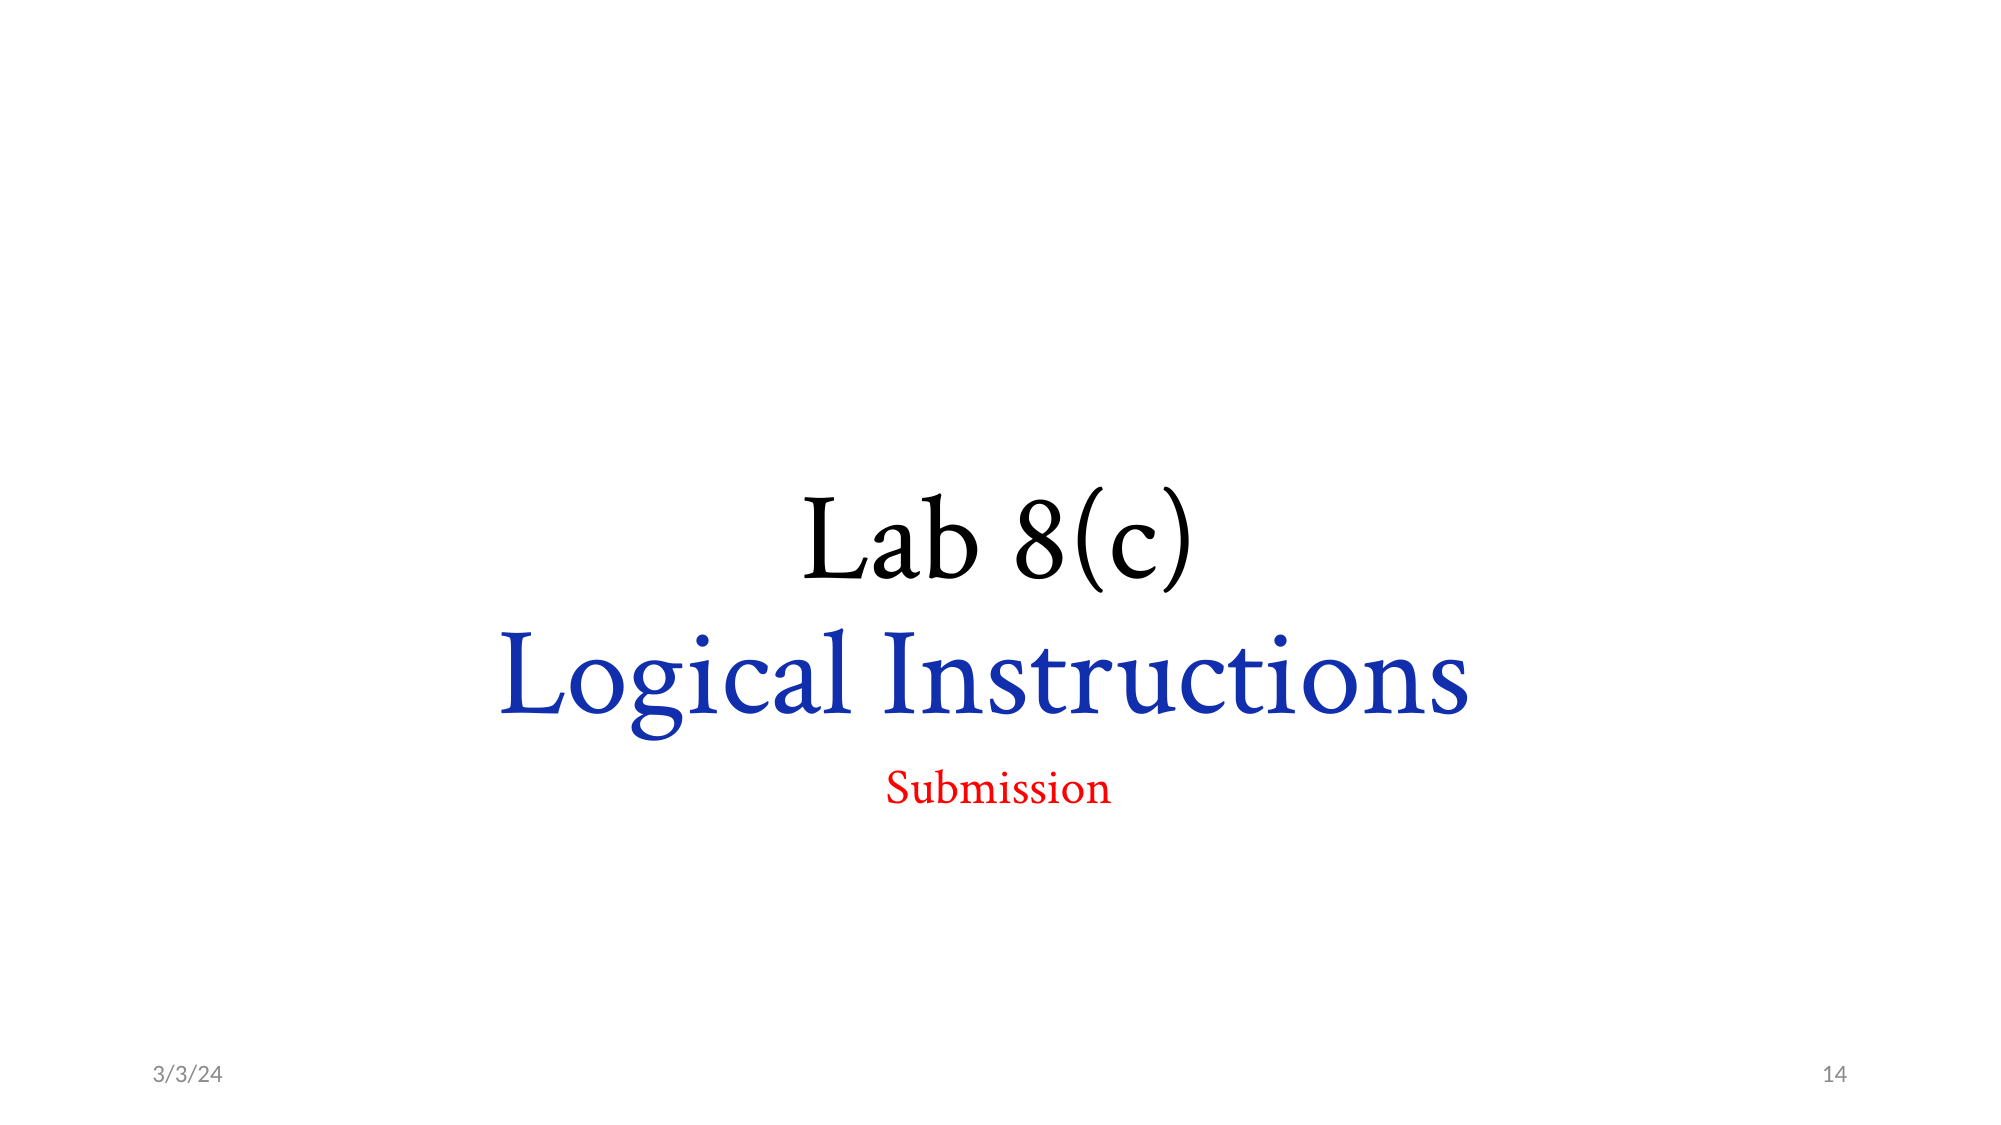

# Lab 8(c) Logical Instructions
Submission
3/3/24
14